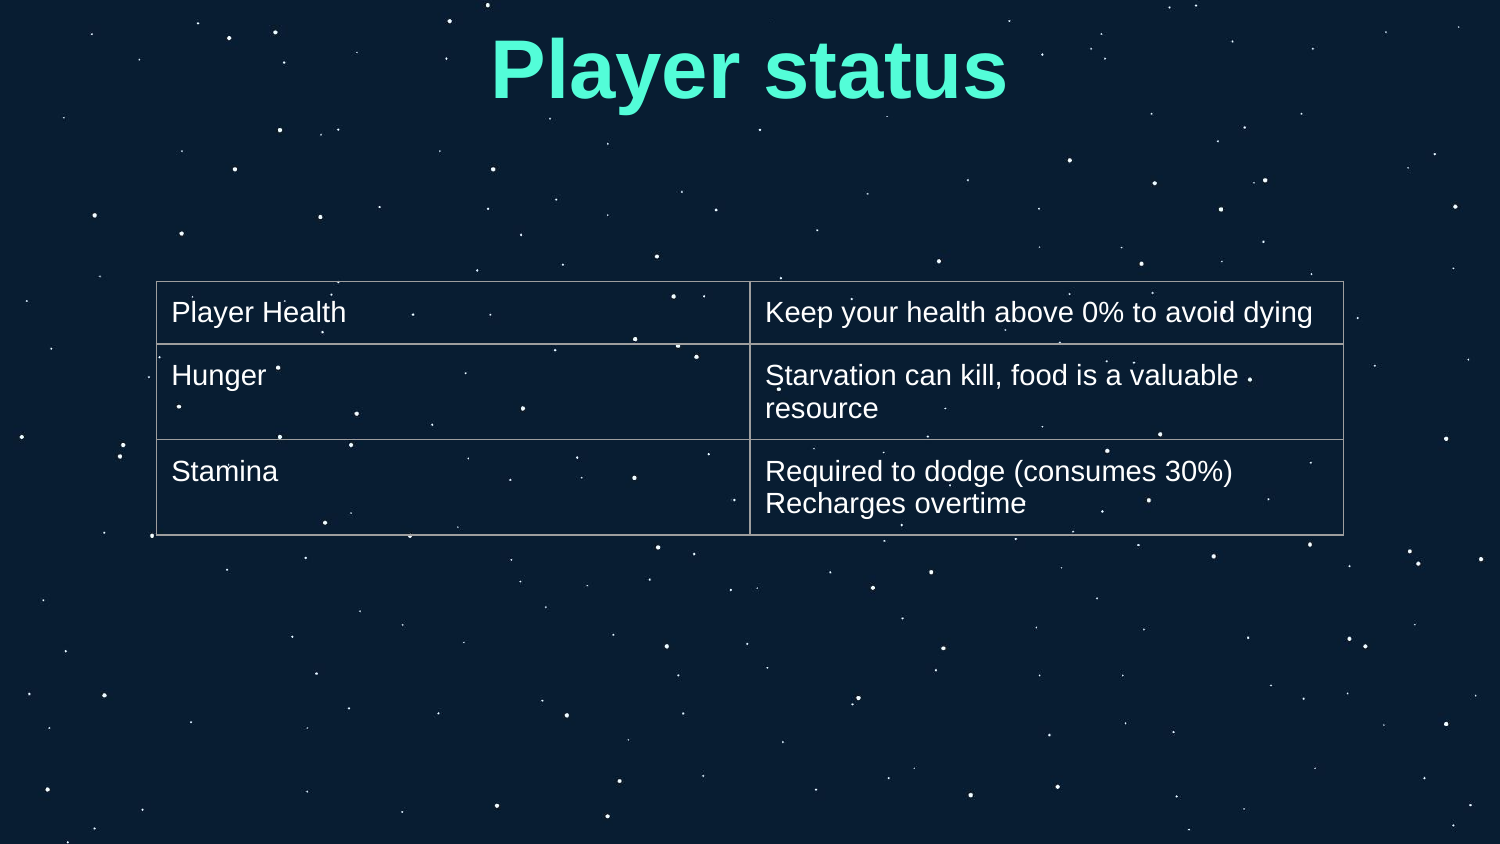

# Player status
| Player Health | Keep your health above 0% to avoid dying |
| --- | --- |
| Hunger | Starvation can kill, food is a valuable resource |
| Stamina | Required to dodge (consumes 30%) Recharges overtime |